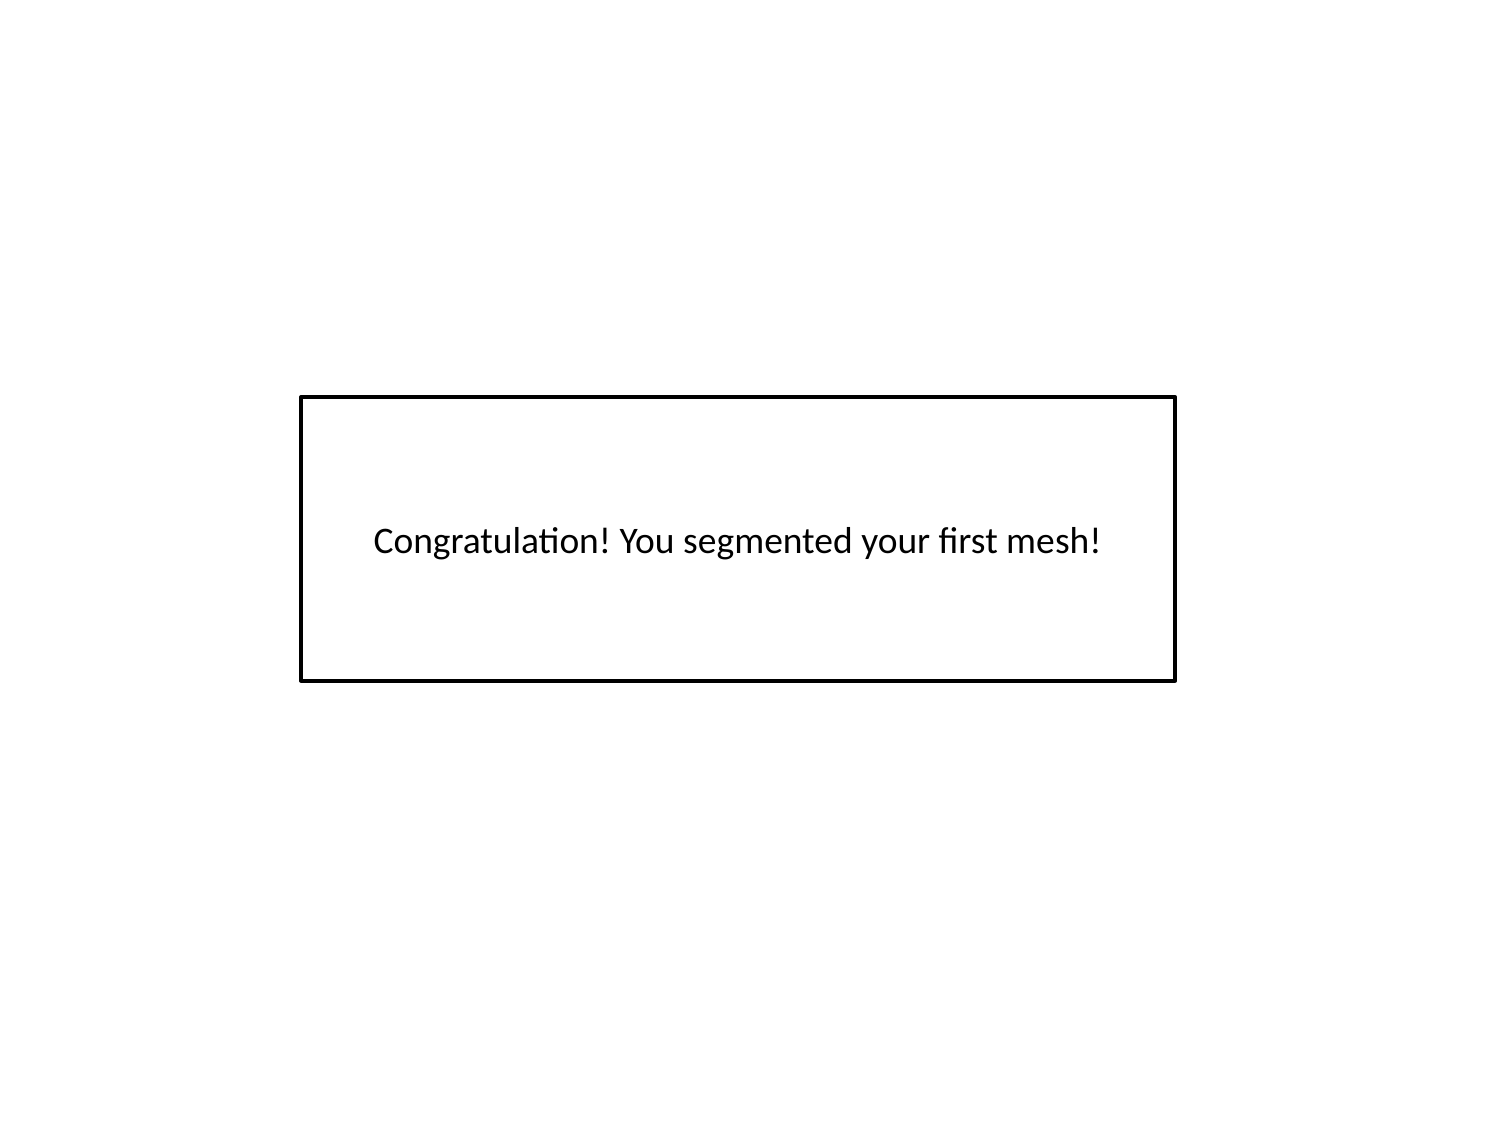

#

Congratulation! You segmented your first mesh!